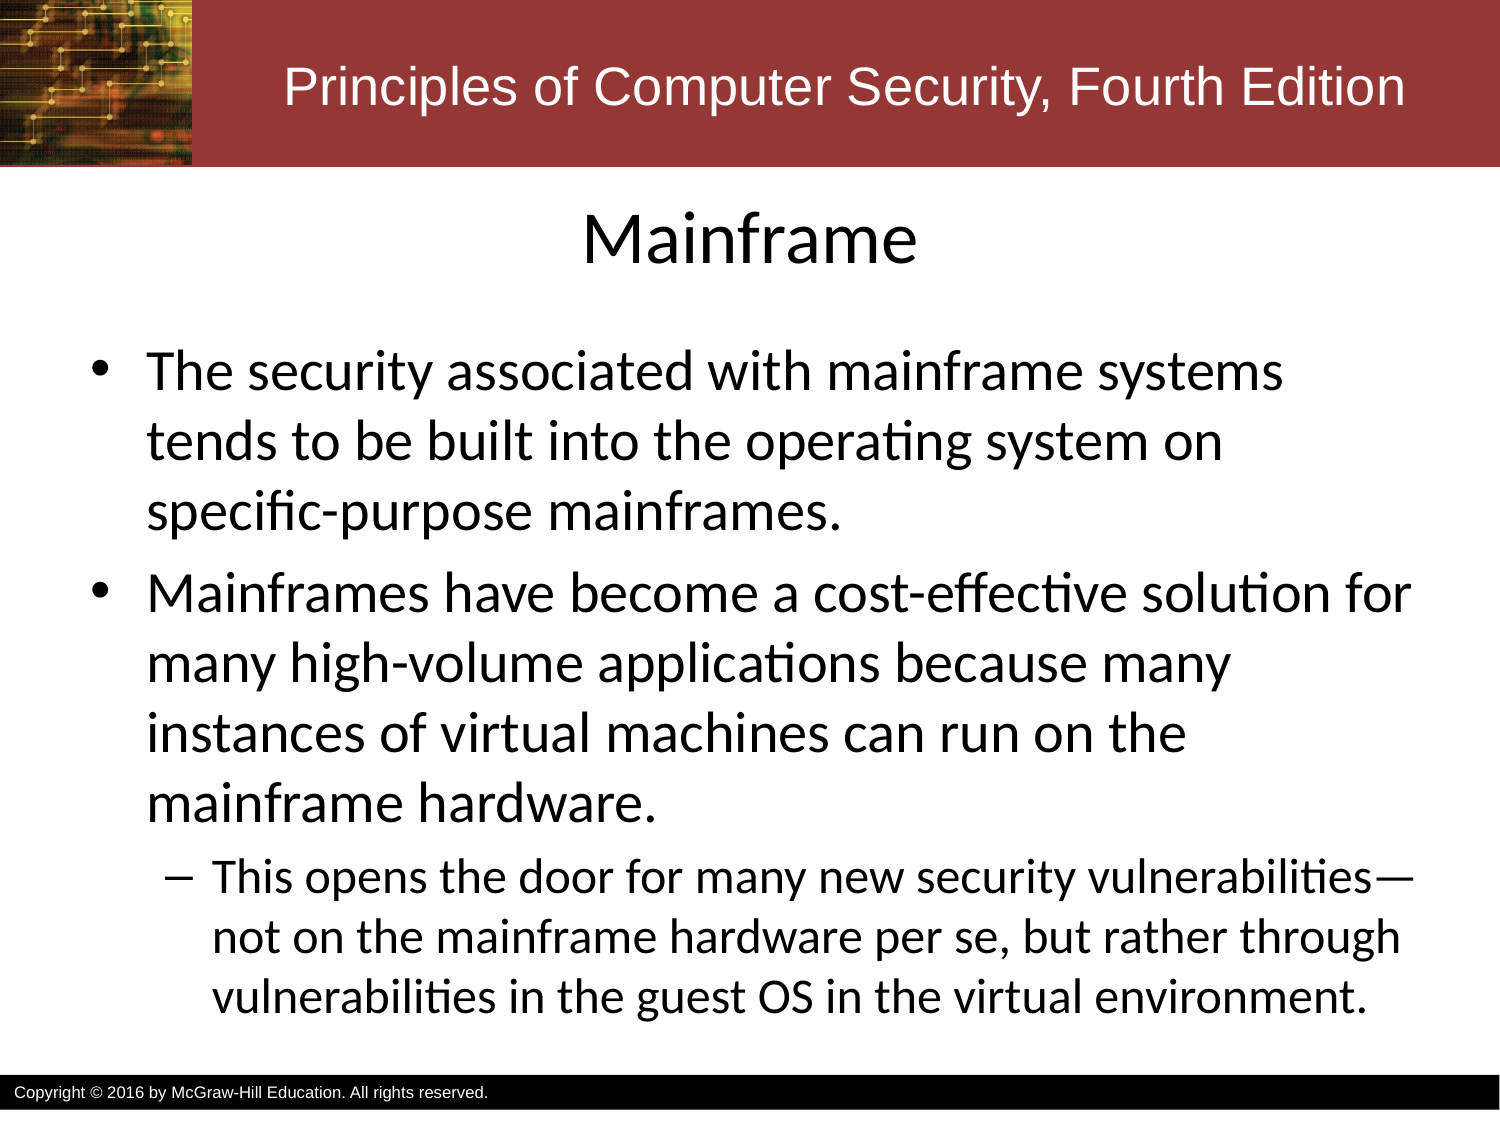

# Mainframe
The security associated with mainframe systems tends to be built into the operating system on specific-purpose mainframes.
Mainframes have become a cost-effective solution for many high-volume applications because many instances of virtual machines can run on the mainframe hardware.
This opens the door for many new security vulnerabilities—not on the mainframe hardware per se, but rather through vulnerabilities in the guest OS in the virtual environment.